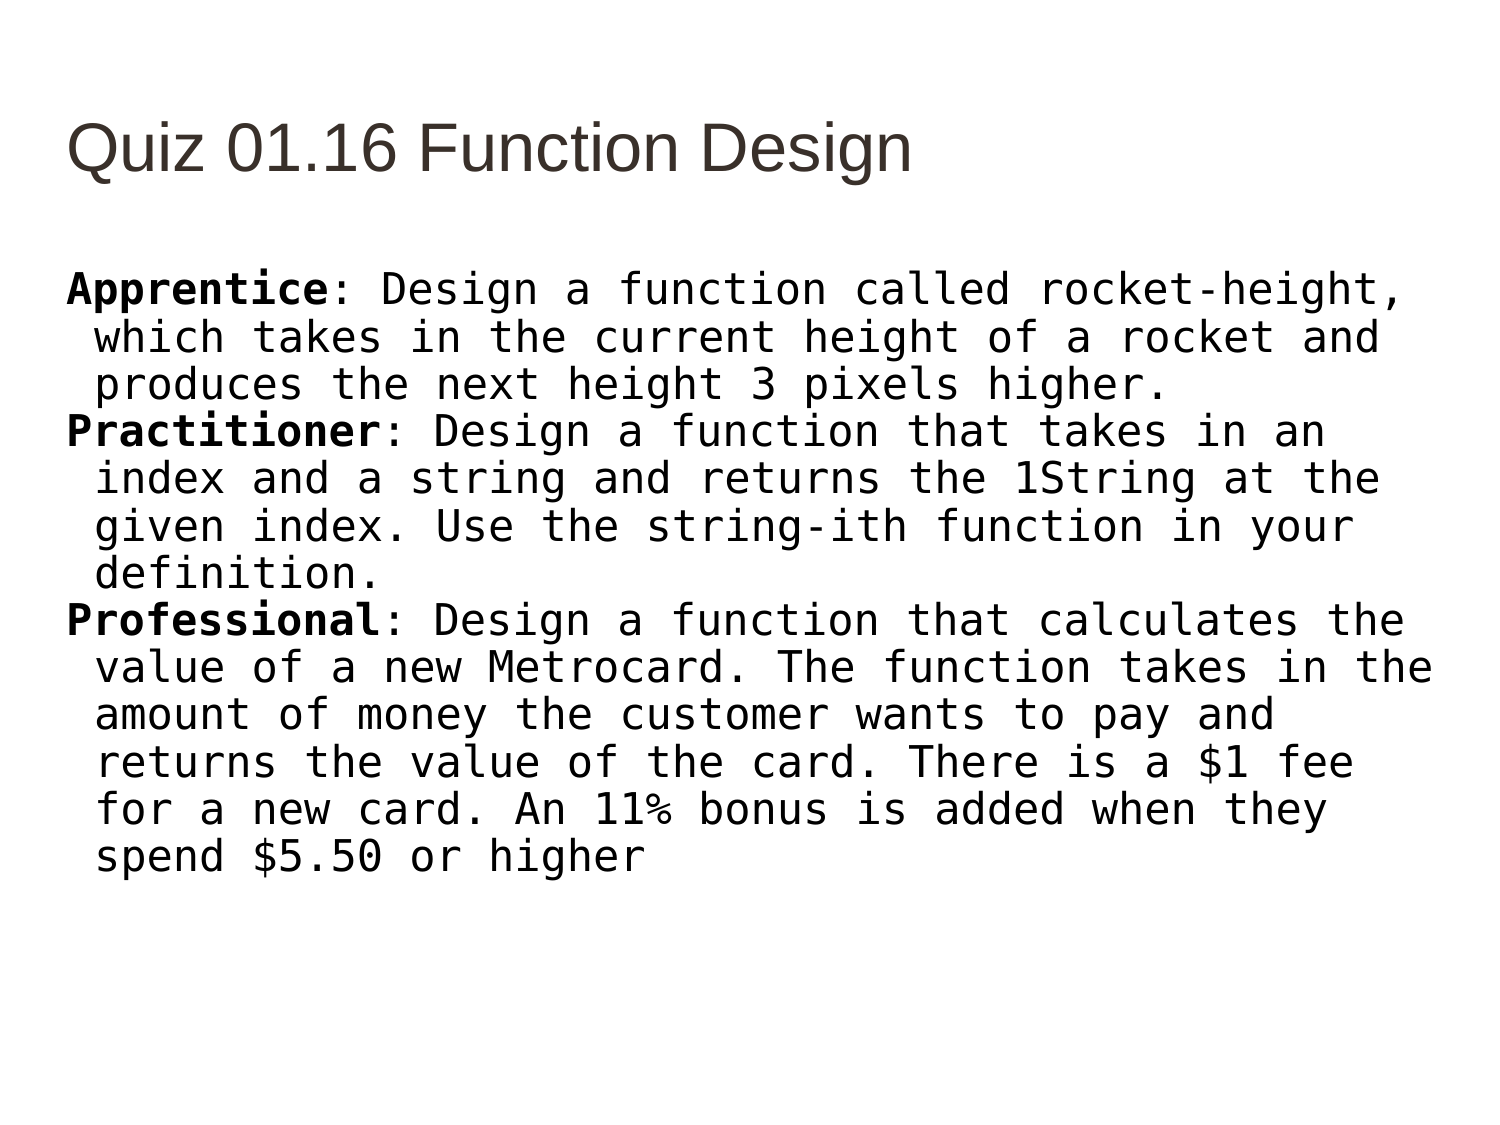

# Quiz 01.16 Function Design
Apprentice: Design a function called rocket-height, which takes in the current height of a rocket and produces the next height 3 pixels higher.
Practitioner: Design a function that takes in an index and a string and returns the 1String at the given index. Use the string-ith function in your definition.
Professional: Design a function that calculates the value of a new Metrocard. The function takes in the amount of money the customer wants to pay and returns the value of the card. There is a $1 fee for a new card. An 11% bonus is added when they spend $5.50 or higher